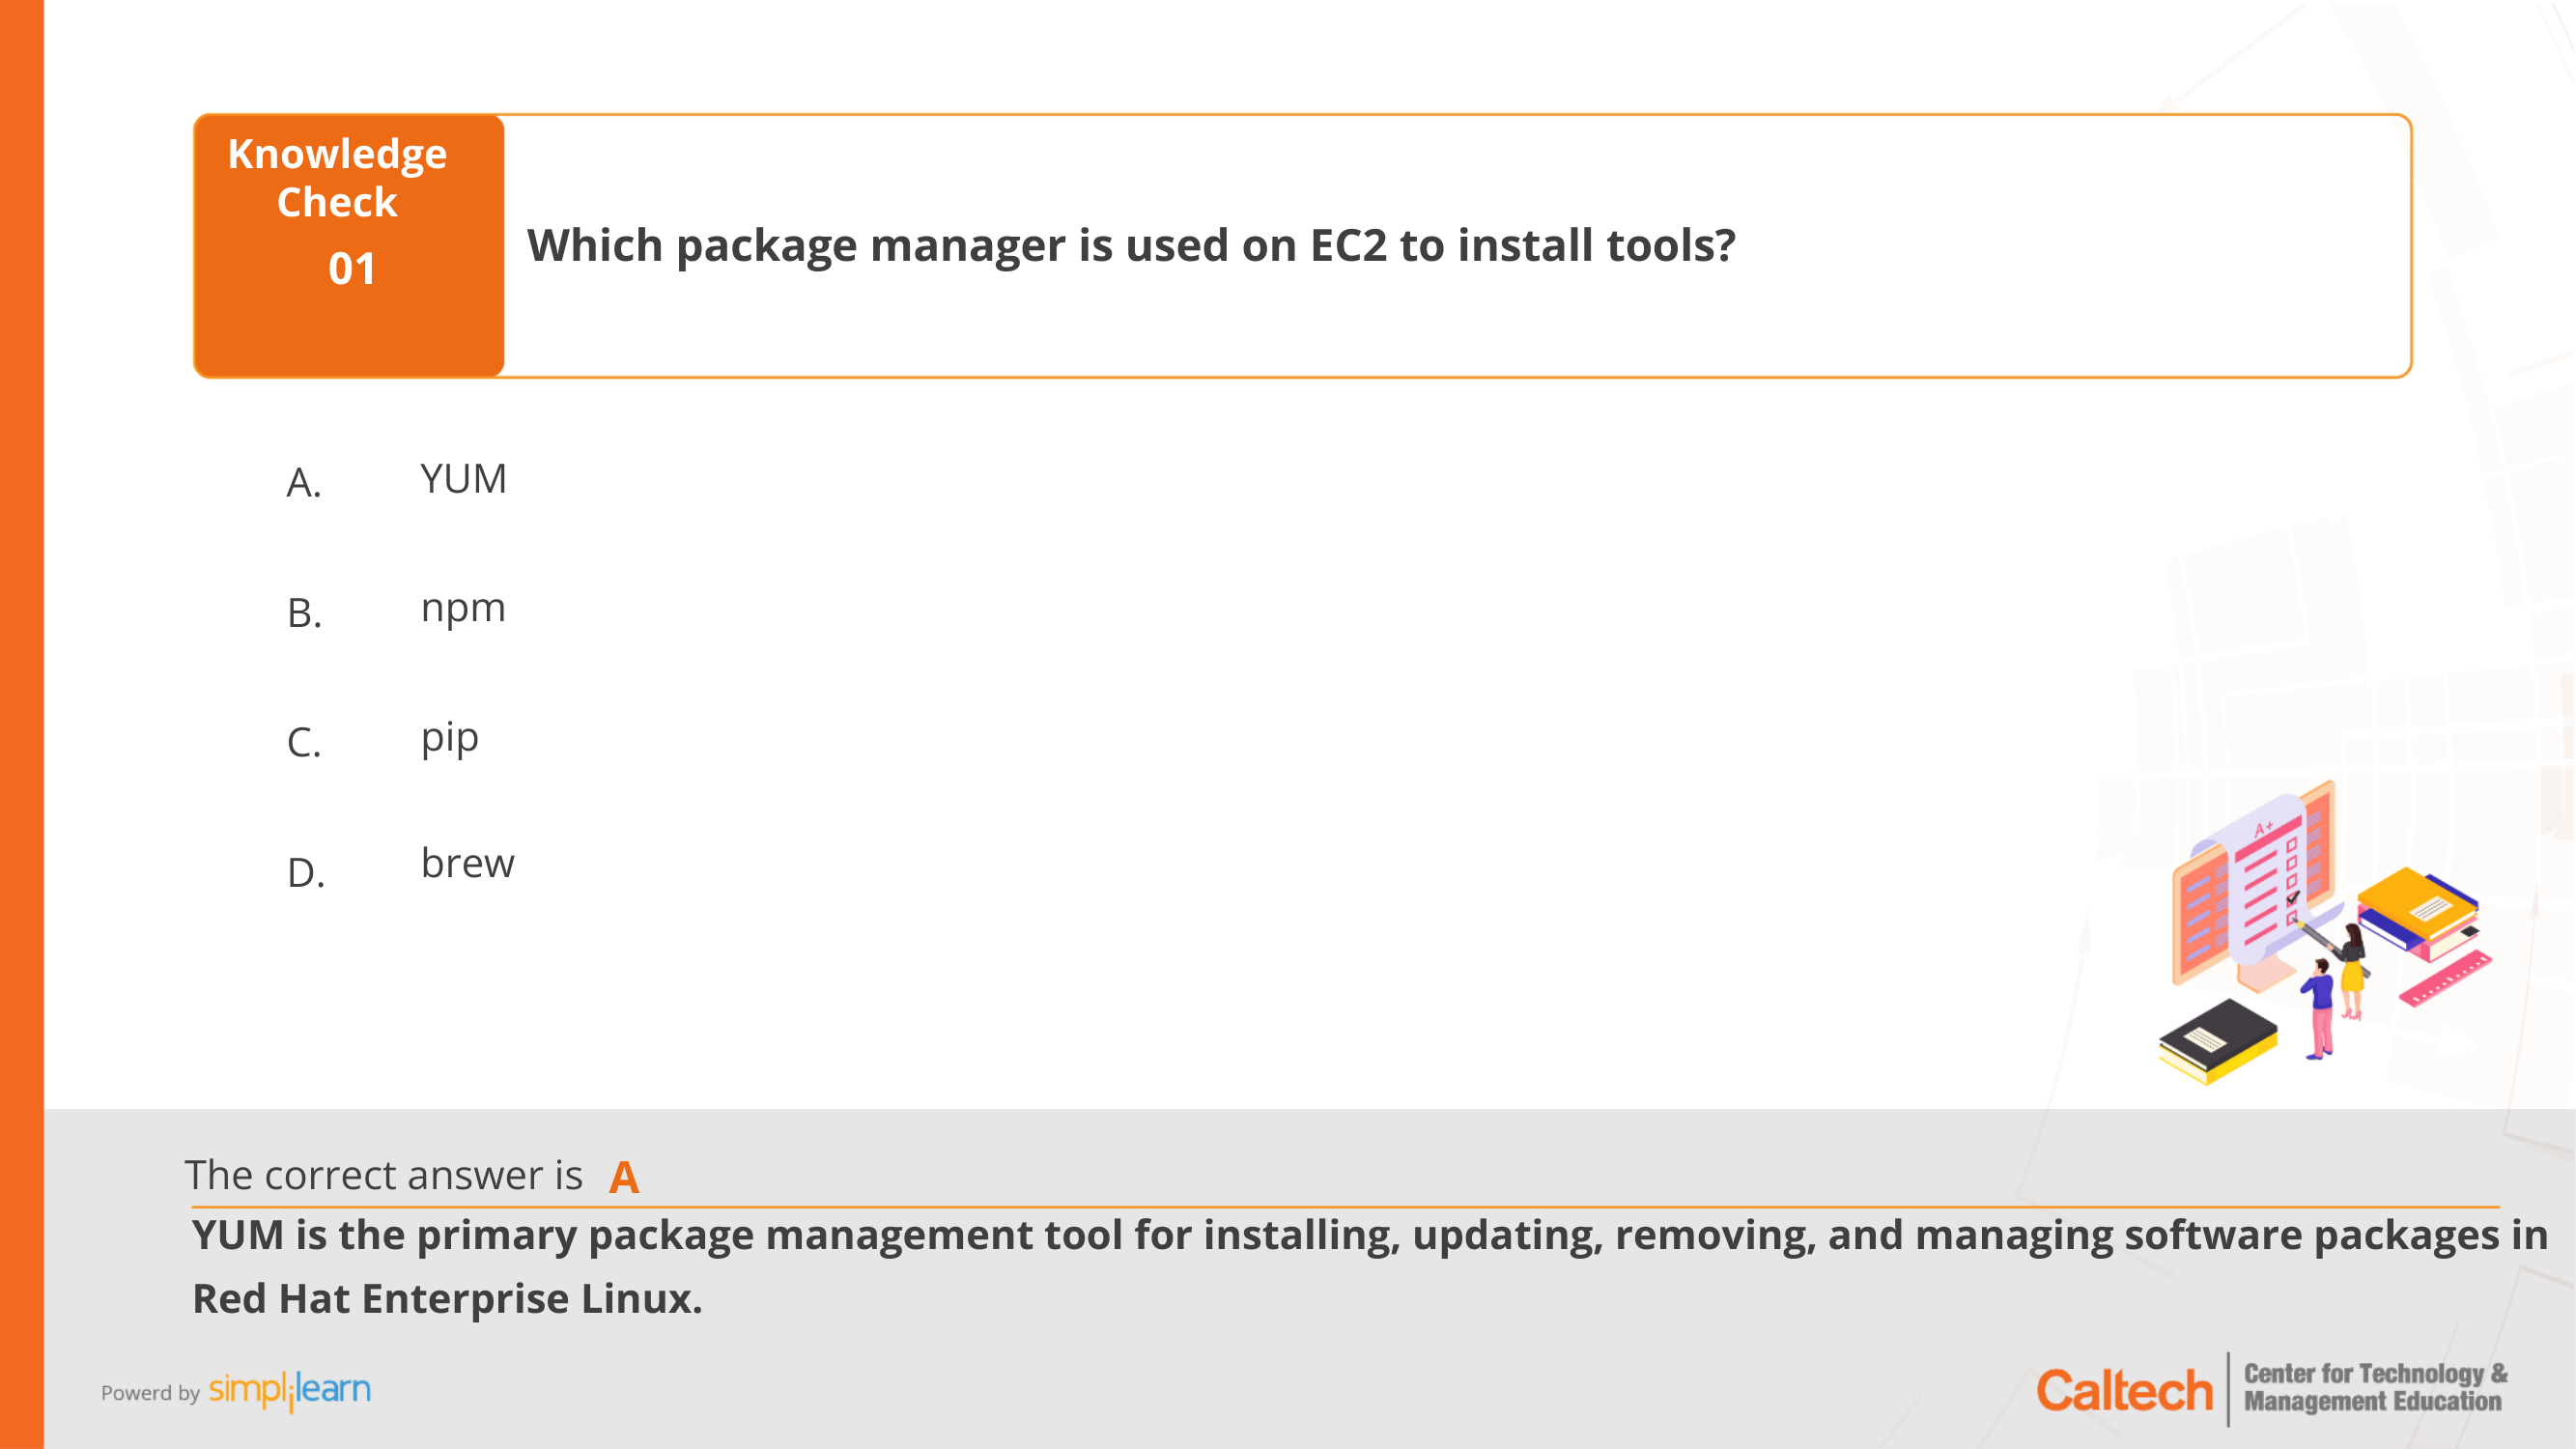

Which package manager is used on EC2 to install tools?
01
YUM
npm
pip
brew
A
YUM is the primary package management tool for installing, updating, removing, and managing software packages in
Red Hat Enterprise Linux.